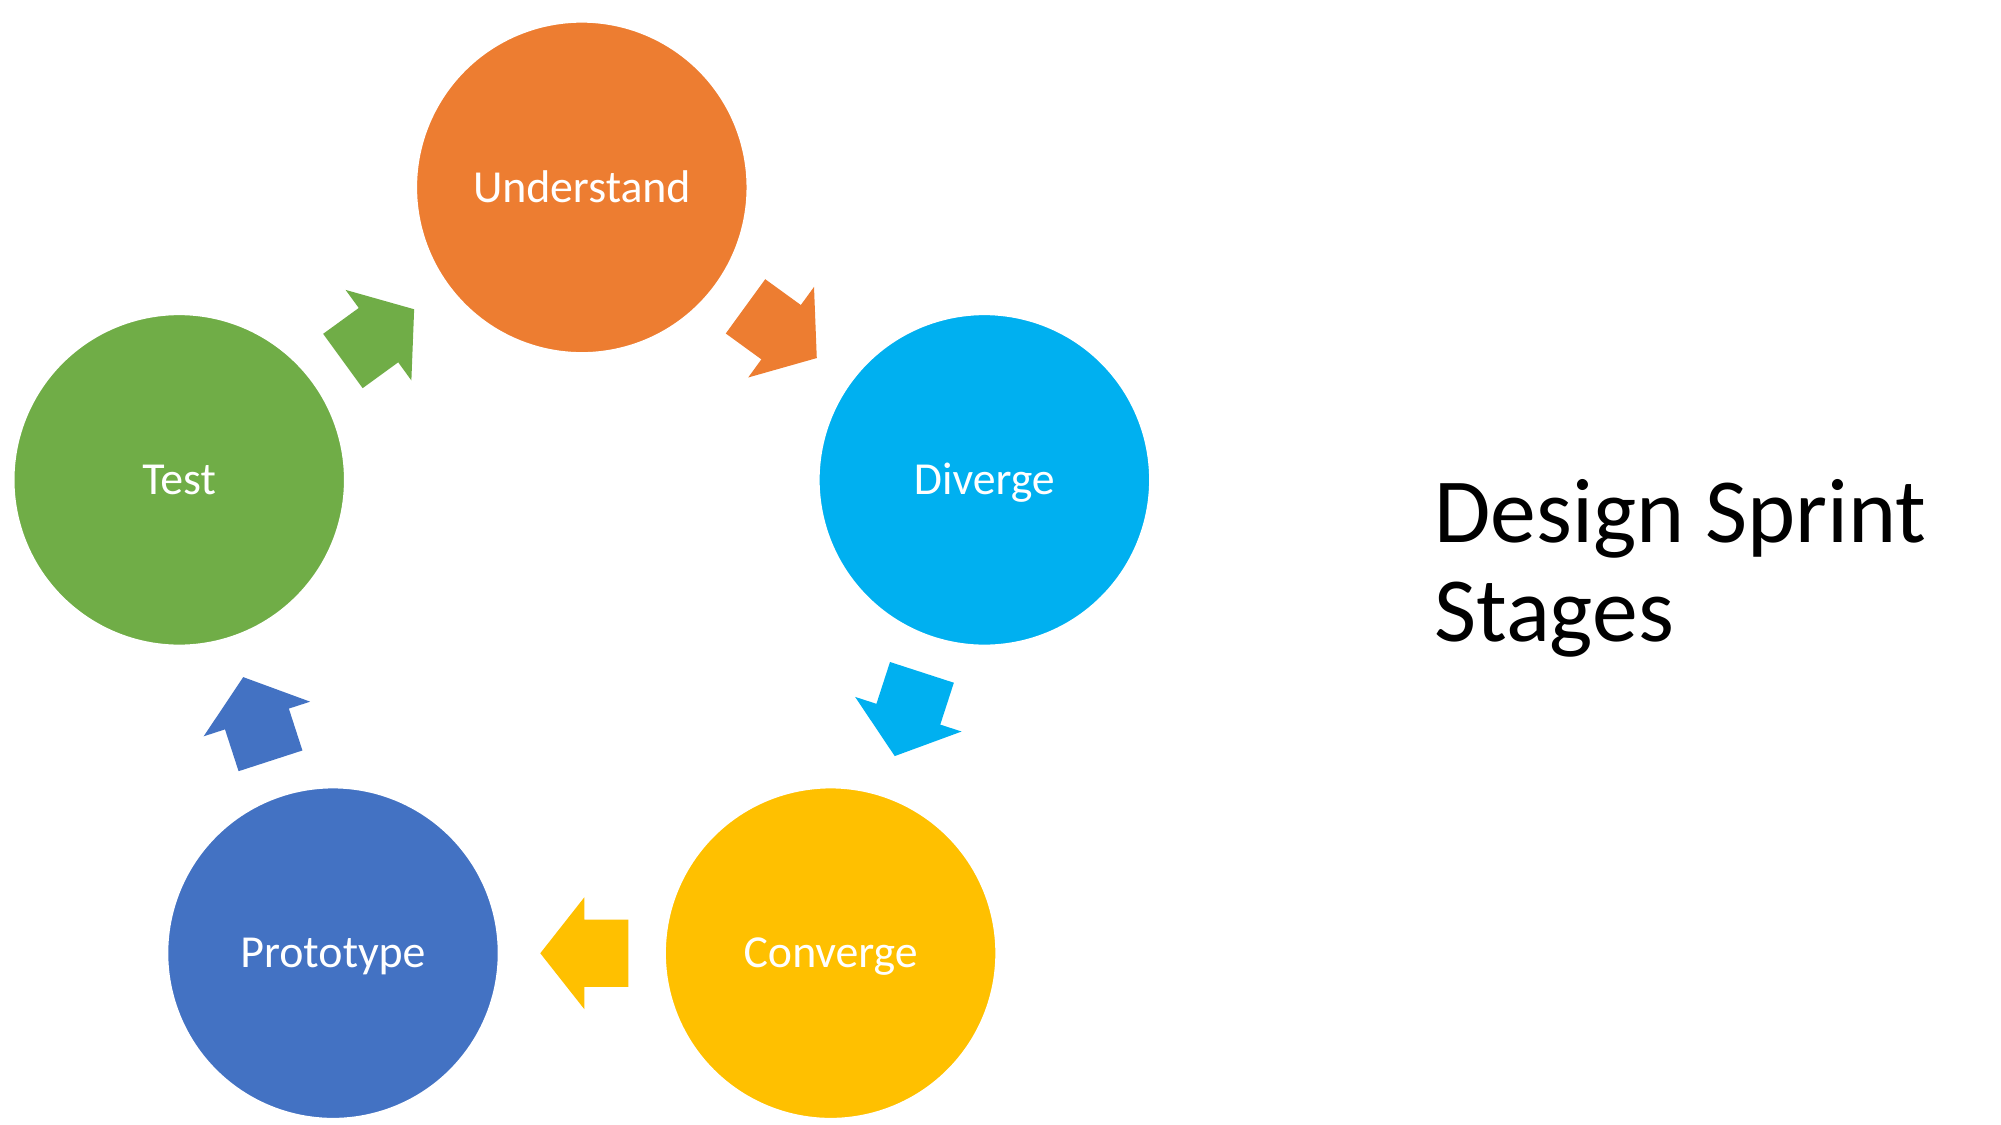

# Design Sprint Stages

Understand

Test
Diverge

Prototype
Converge